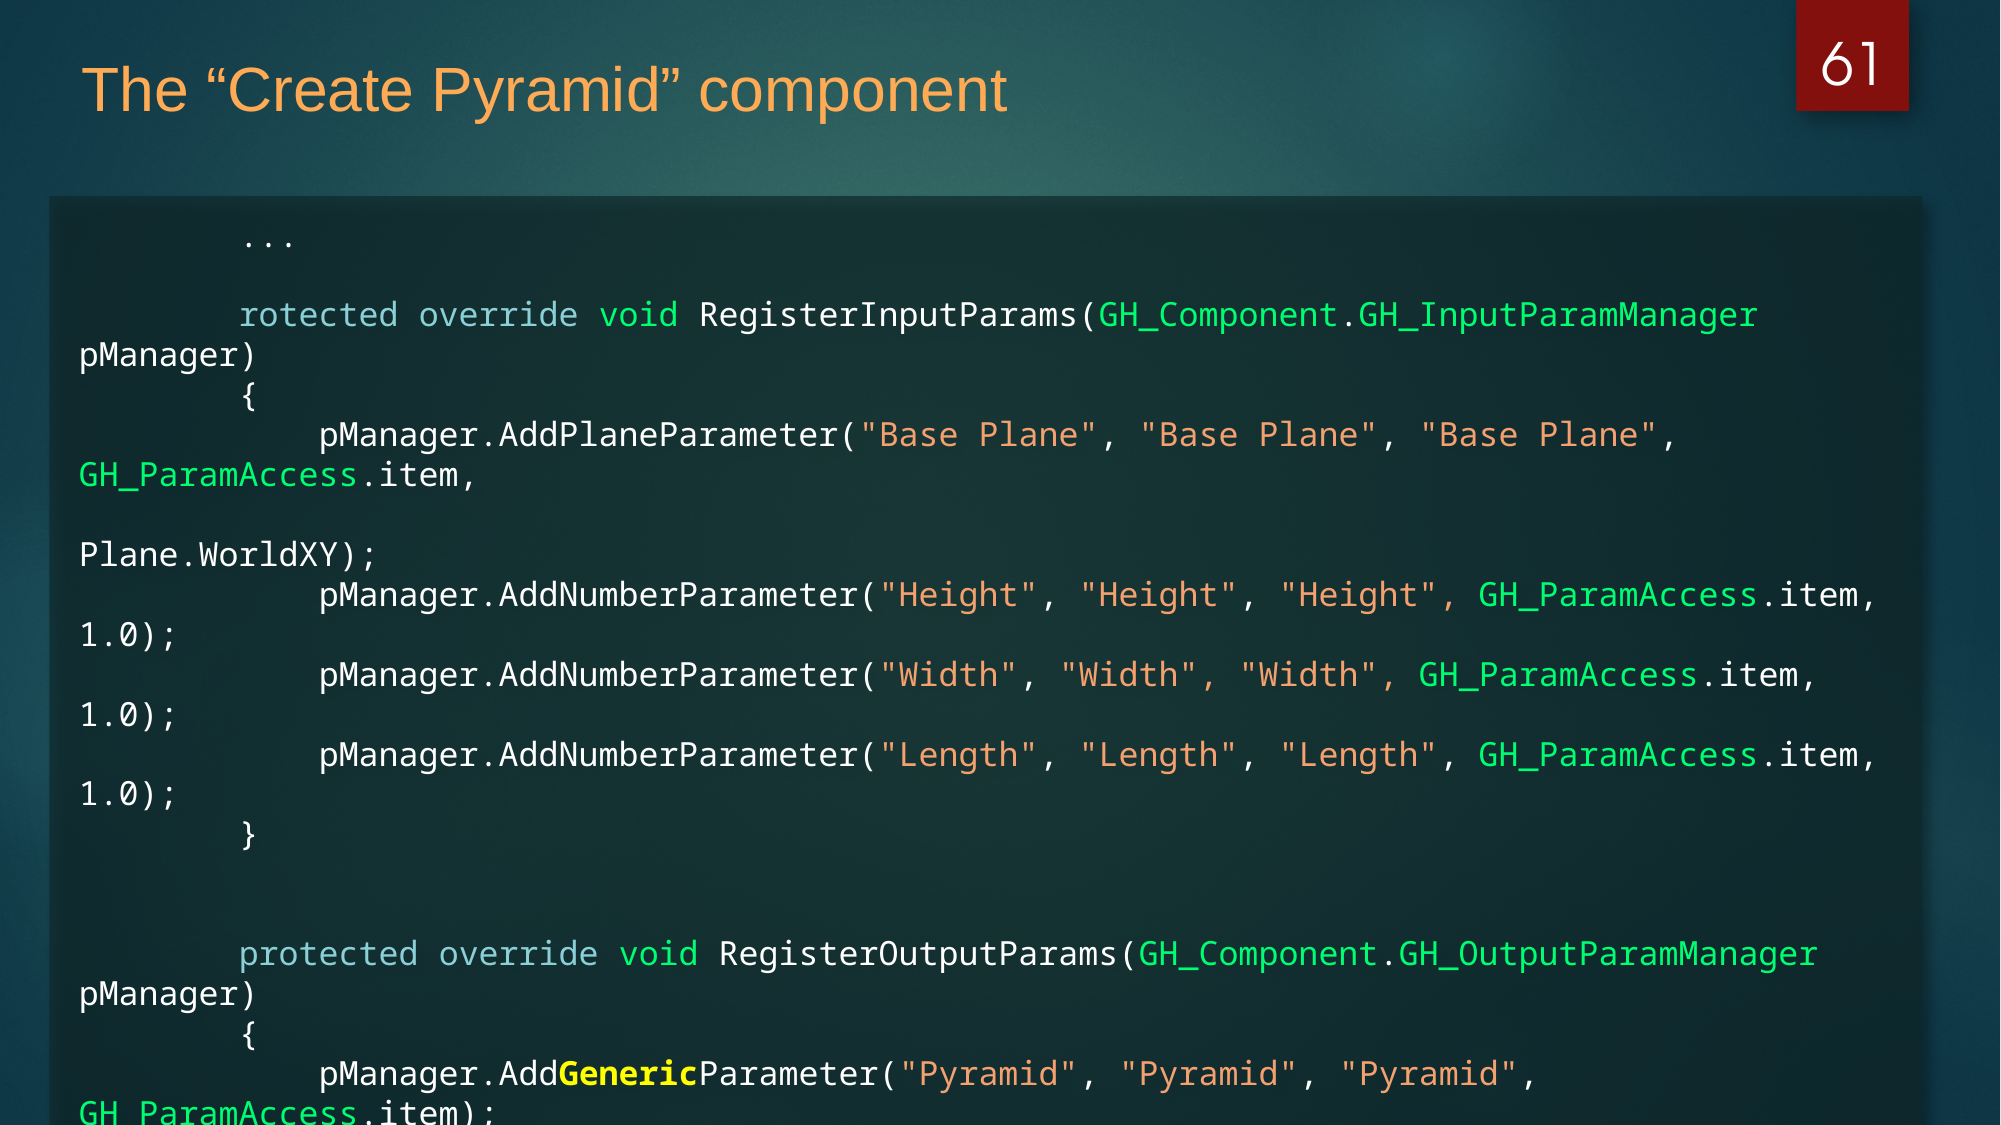

61
The “Create Pyramid” component

        ...

        rotected override void RegisterInputParams(GH_Component.GH_InputParamManager pManager)
        {
            pManager.AddPlaneParameter("Base Plane", "Base Plane", "Base Plane", GH_ParamAccess.item,
                                                                                       Plane.WorldXY);
            pManager.AddNumberParameter("Height", "Height", "Height", GH_ParamAccess.item, 1.0);
            pManager.AddNumberParameter("Width", "Width", "Width", GH_ParamAccess.item, 1.0);
            pManager.AddNumberParameter("Length", "Length", "Length", GH_ParamAccess.item, 1.0);
        }

        protected override void RegisterOutputParams(GH_Component.GH_OutputParamManager pManager)
        {
            pManager.AddGenericParameter("Pyramid", "Pyramid", "Pyramid", GH_ParamAccess.item);
        }

        ...